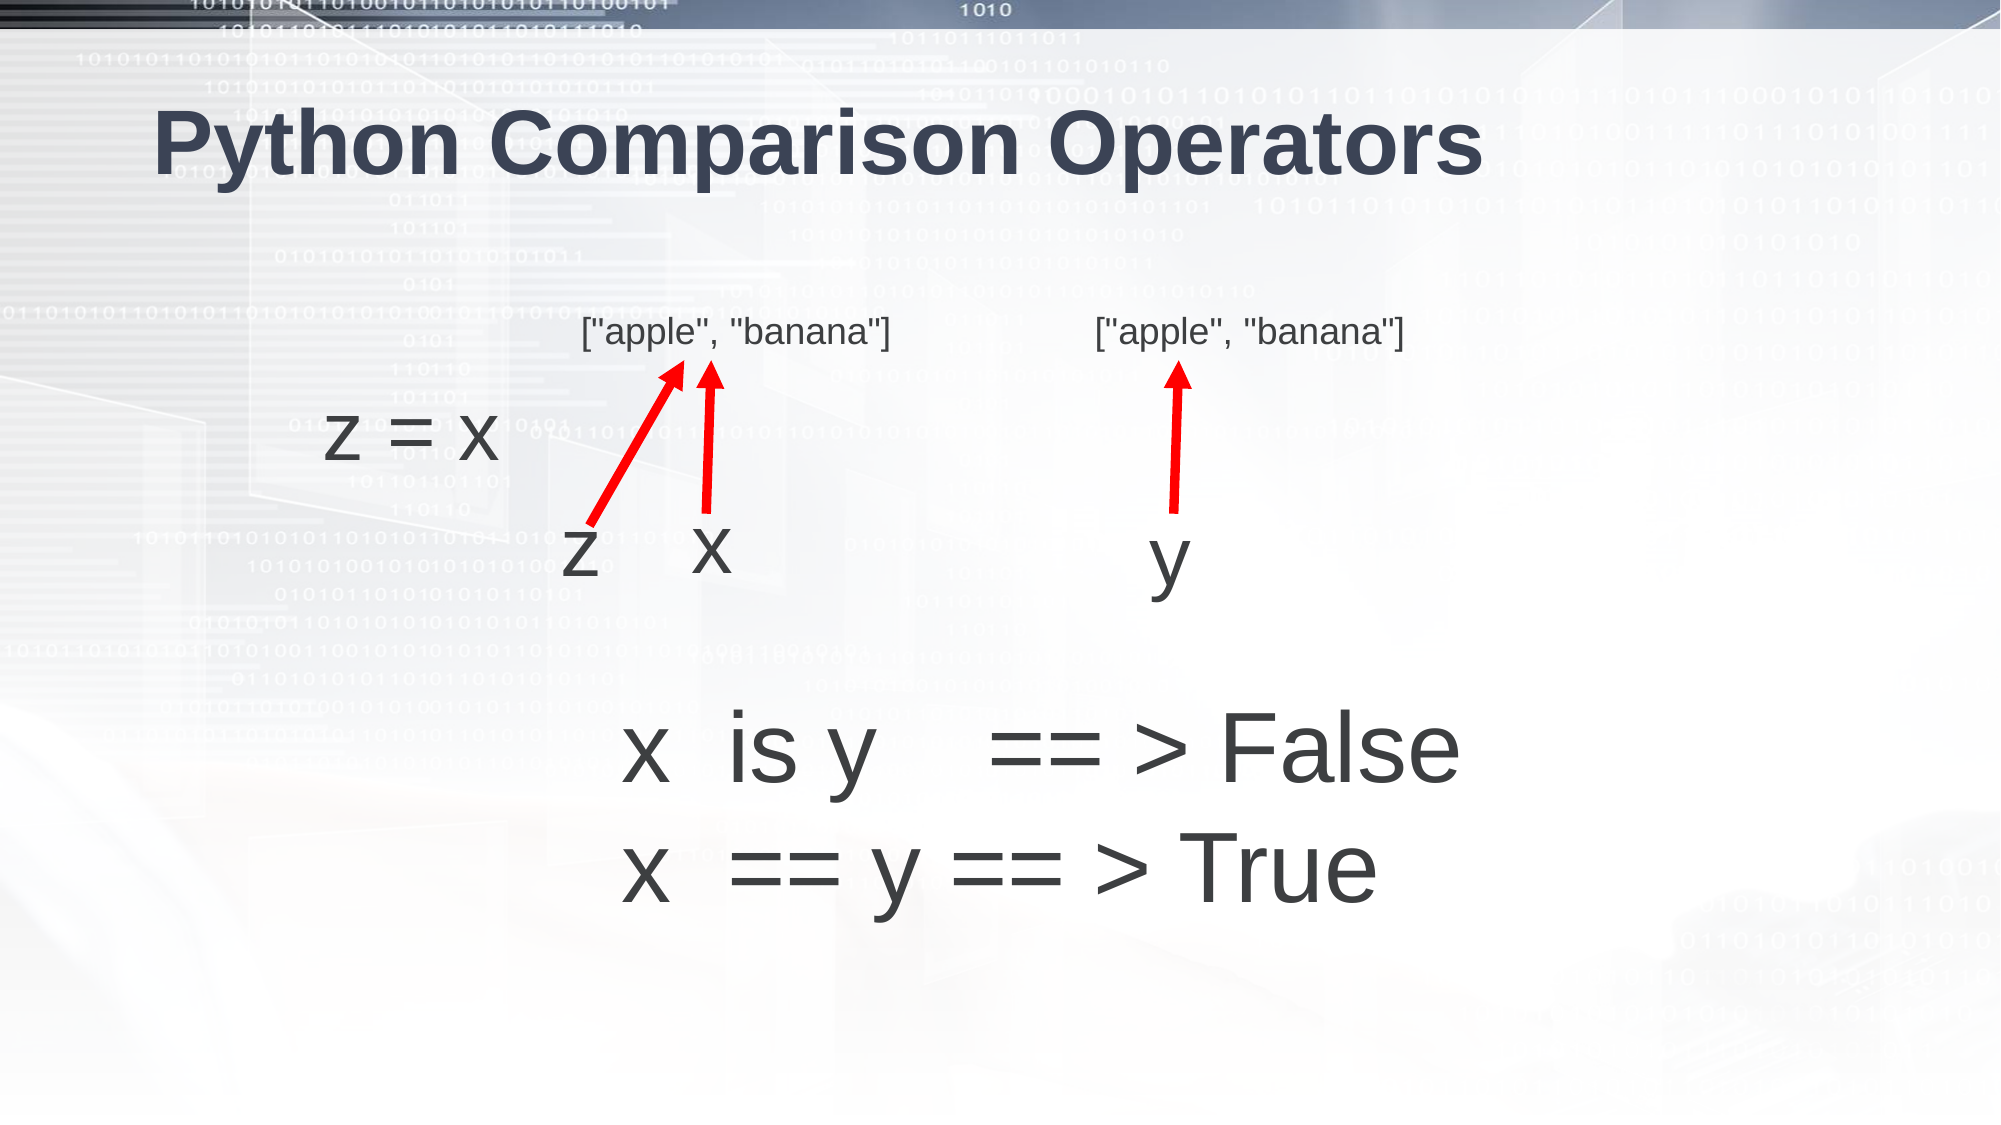

# Python Comparison Operators
["apple", "banana"]
["apple", "banana"]
z = x
x
z
y
x  is y    == > False
x  == y == > True